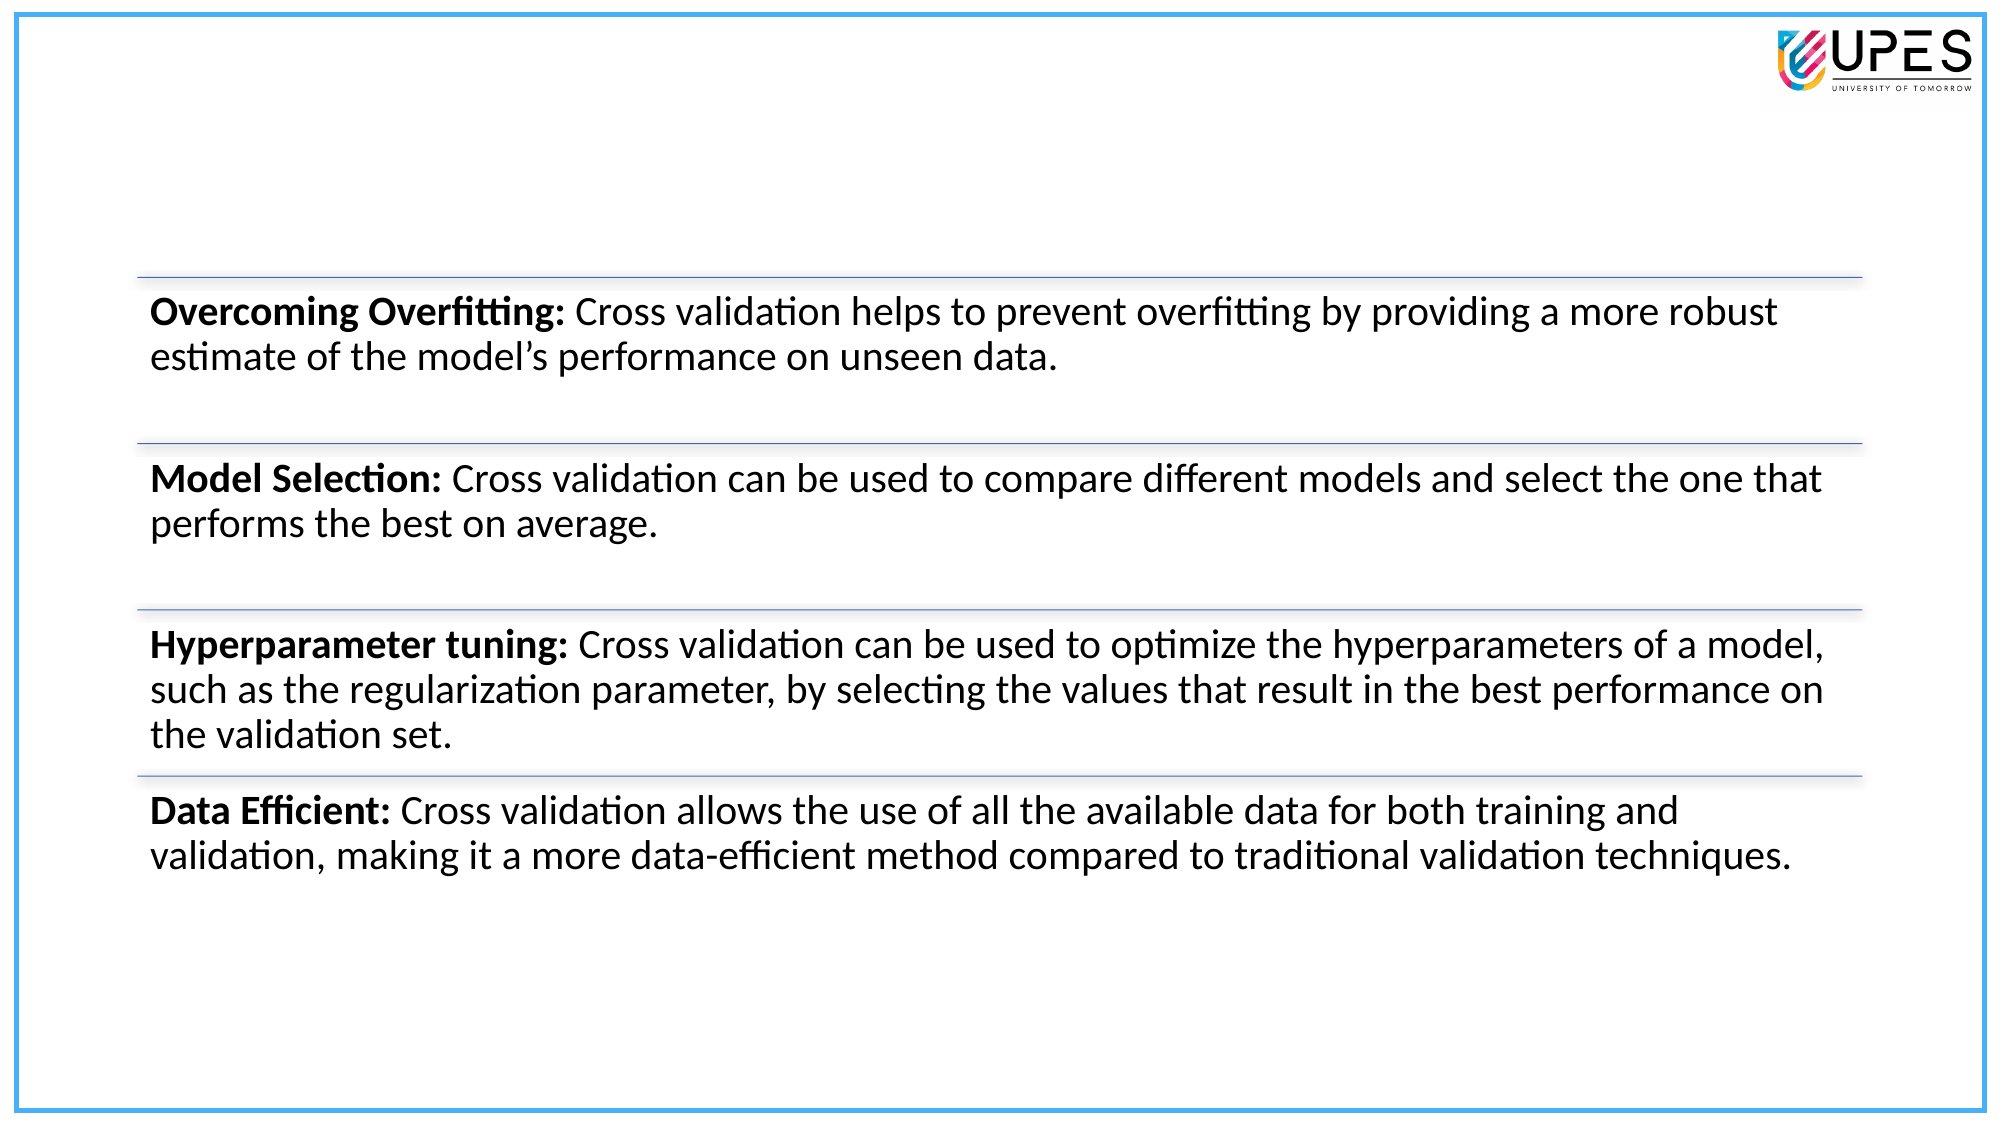

# Advantages of Cross Validation
75

Overcoming Overfitting: Cross validation helps to prevent overfitting by providing a more robust estimate of the model’s performance on unseen data.
Model Selection: Cross validation can be used to compare different models and select the one that performs the best on average.
Hyperparameter tuning: Cross validation can be used to optimize the hyperparameters of a model, such as the regularization parameter, by selecting the values that result in the best performance on the validation set.
Data Efficient: Cross validation allows the use of all the available data for both training and validation, making it a more data-efficient method compared to traditional validation techniques.